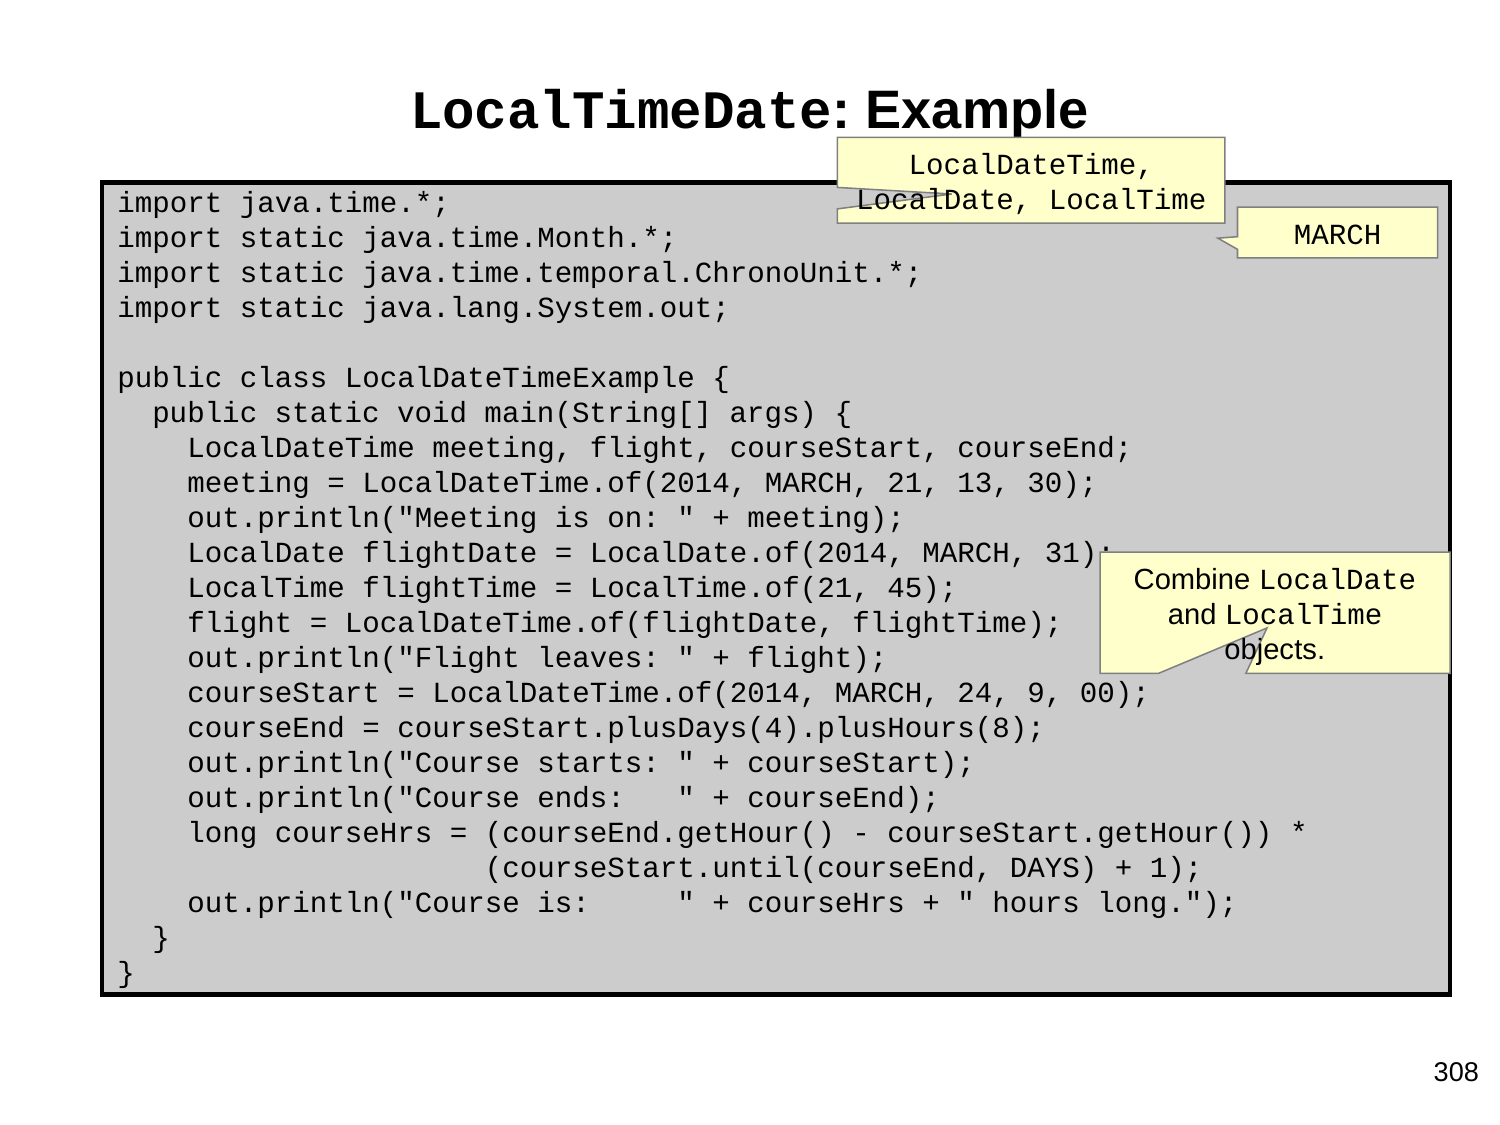

# LocalTimeDate: Example
LocalDateTime, LocalDate, LocalTime
import java.time.*;
import static java.time.Month.*;
import static java.time.temporal.ChronoUnit.*;
import static java.lang.System.out;

public class LocalDateTimeExample {
  public static void main(String[] args) {
    LocalDateTime meeting, flight, courseStart, courseEnd;
    meeting = LocalDateTime.of(2014, MARCH, 21, 13, 30);
    out.println("Meeting is on: " + meeting);
    LocalDate flightDate = LocalDate.of(2014, MARCH, 31);
    LocalTime flightTime = LocalTime.of(21, 45);
    flight = LocalDateTime.of(flightDate, flightTime);
    out.println("Flight leaves: " + flight);
    courseStart = LocalDateTime.of(2014, MARCH, 24, 9, 00);
    courseEnd = courseStart.plusDays(4).plusHours(8);
    out.println("Course starts: " + courseStart);
    out.println("Course ends:   " + courseEnd);
    long courseHrs = (courseEnd.getHour() - courseStart.getHour()) *
                     (courseStart.until(courseEnd, DAYS) + 1);
    out.println("Course is:     " + courseHrs + " hours long.");
  }
}
MARCH
Combine LocalDate and LocalTime objects.
308